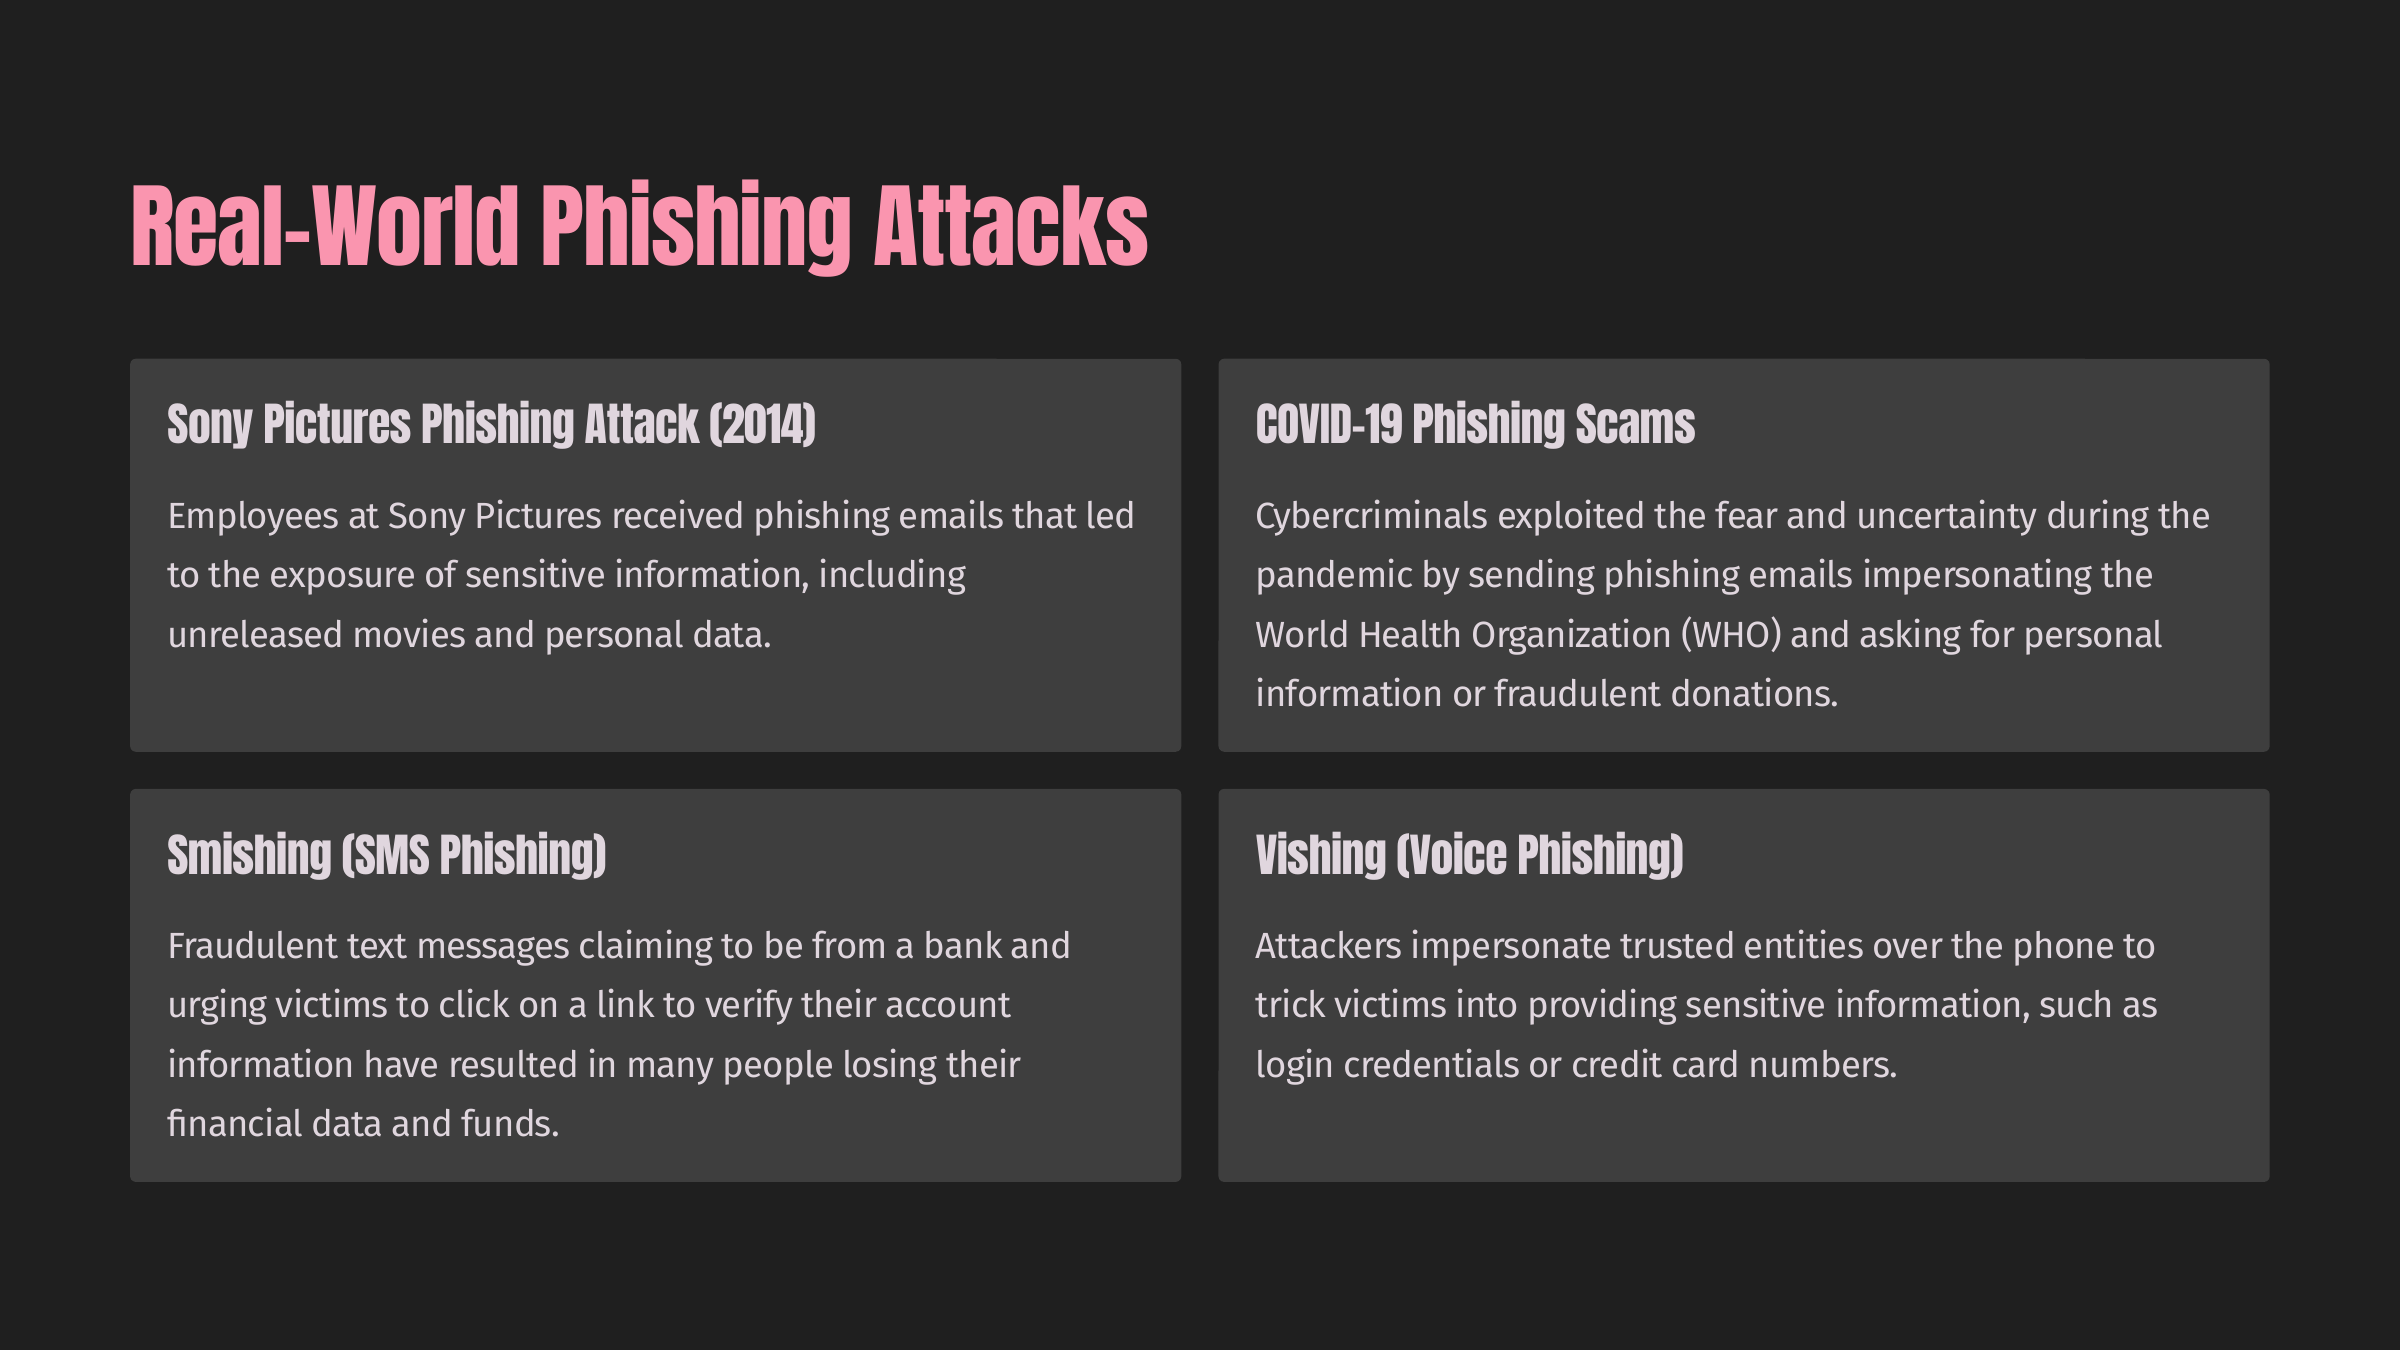

Real-World Phishing Attacks

Sony Pictures Phishing Attack (2014)
COVID-19 Phishing Scams
Employees at Sony Pictures received phishing emails that led to the exposure of sensitive information, including unreleased movies and personal data.
Cybercriminals exploited the fear and uncertainty during the pandemic by sending phishing emails impersonating the World Health Organization (WHO) and asking for personal information or fraudulent donations.

Smishing (SMS Phishing)
Vishing (Voice Phishing)
Fraudulent text messages claiming to be from a bank and urging victims to click on a link to verify their account information have resulted in many people losing their financial data and funds.
Attackers impersonate trusted entities over the phone to trick victims into providing sensitive information, such as login credentials or credit card numbers.